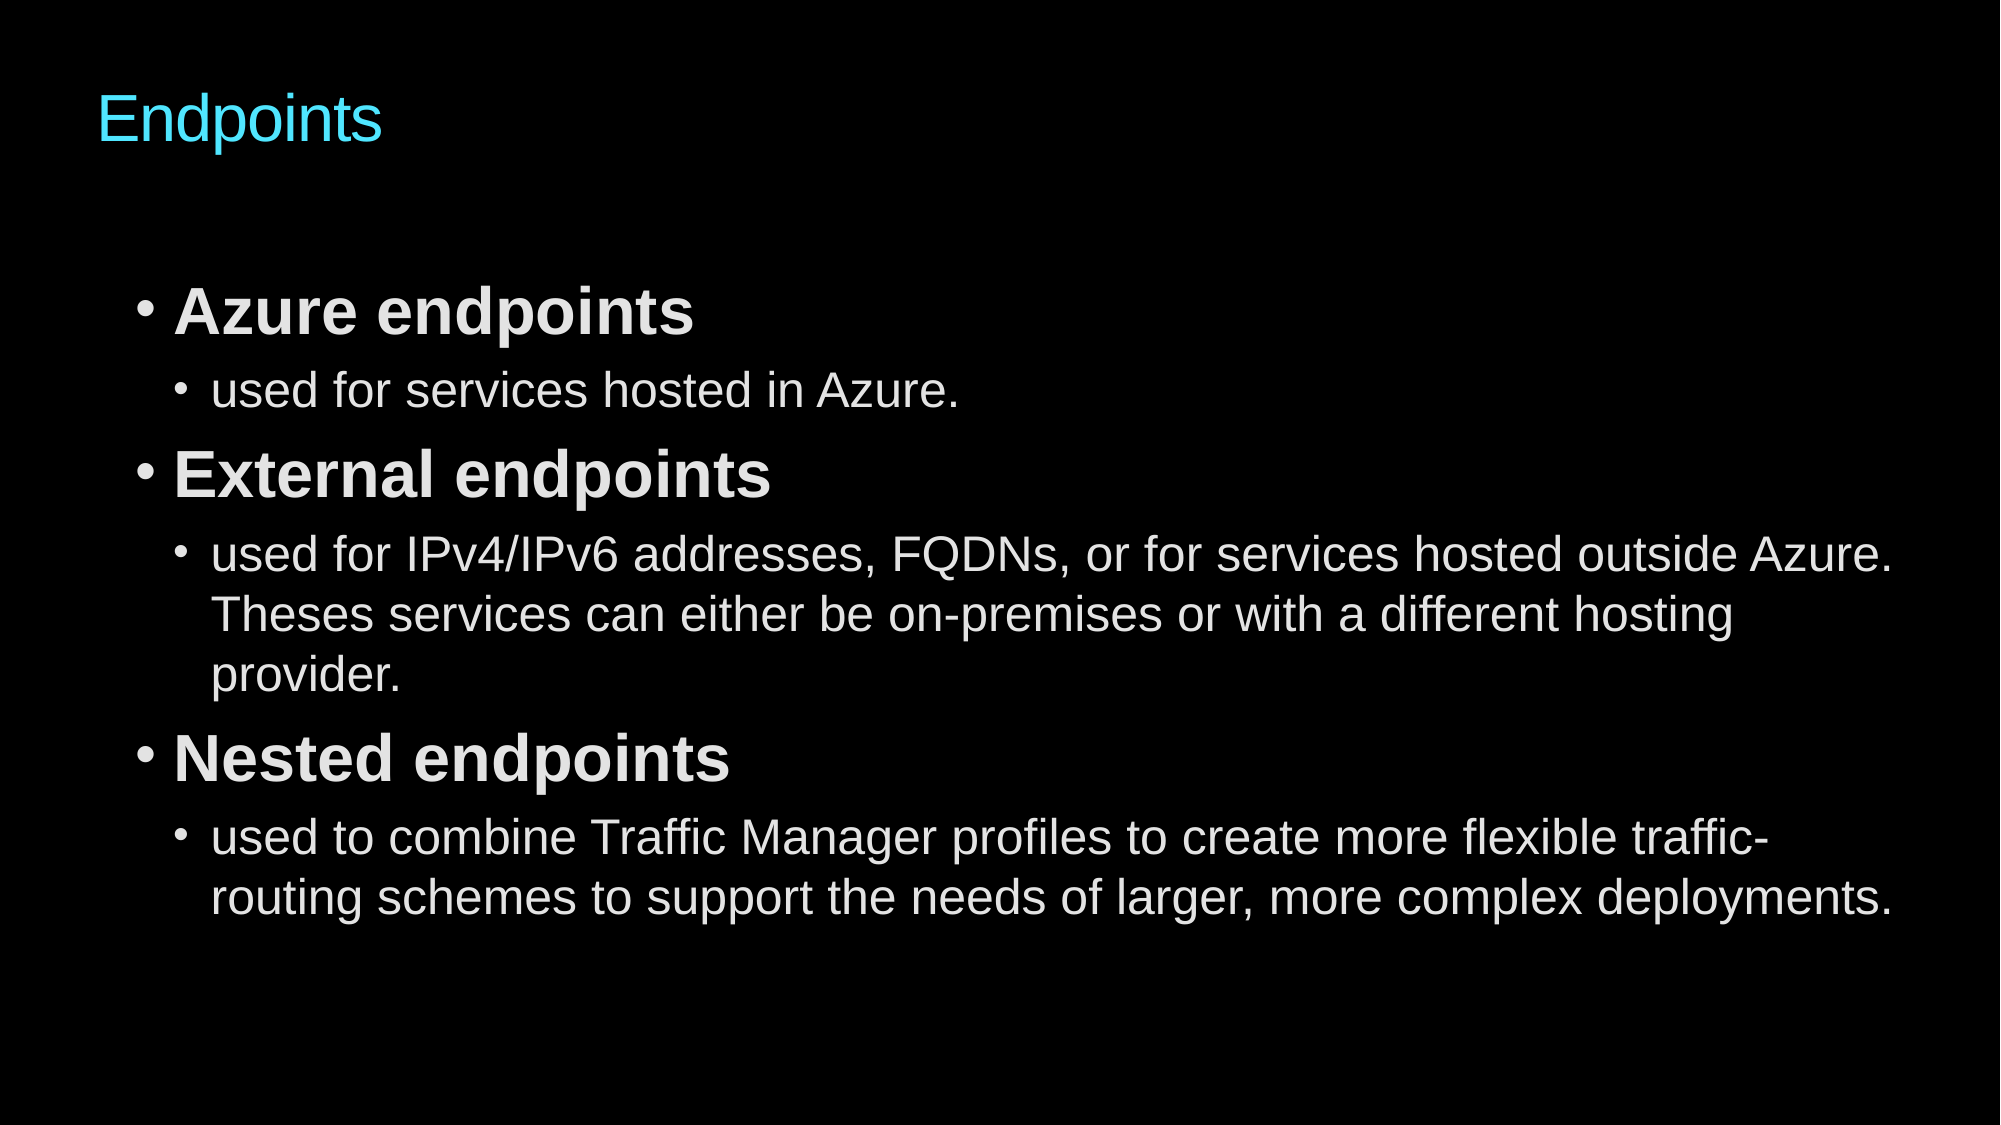

# Endpoints
Azure endpoints
used for services hosted in Azure.
External endpoints
used for IPv4/IPv6 addresses, FQDNs, or for services hosted outside Azure. Theses services can either be on-premises or with a different hosting provider.
Nested endpoints
used to combine Traffic Manager profiles to create more flexible traffic-routing schemes to support the needs of larger, more complex deployments.